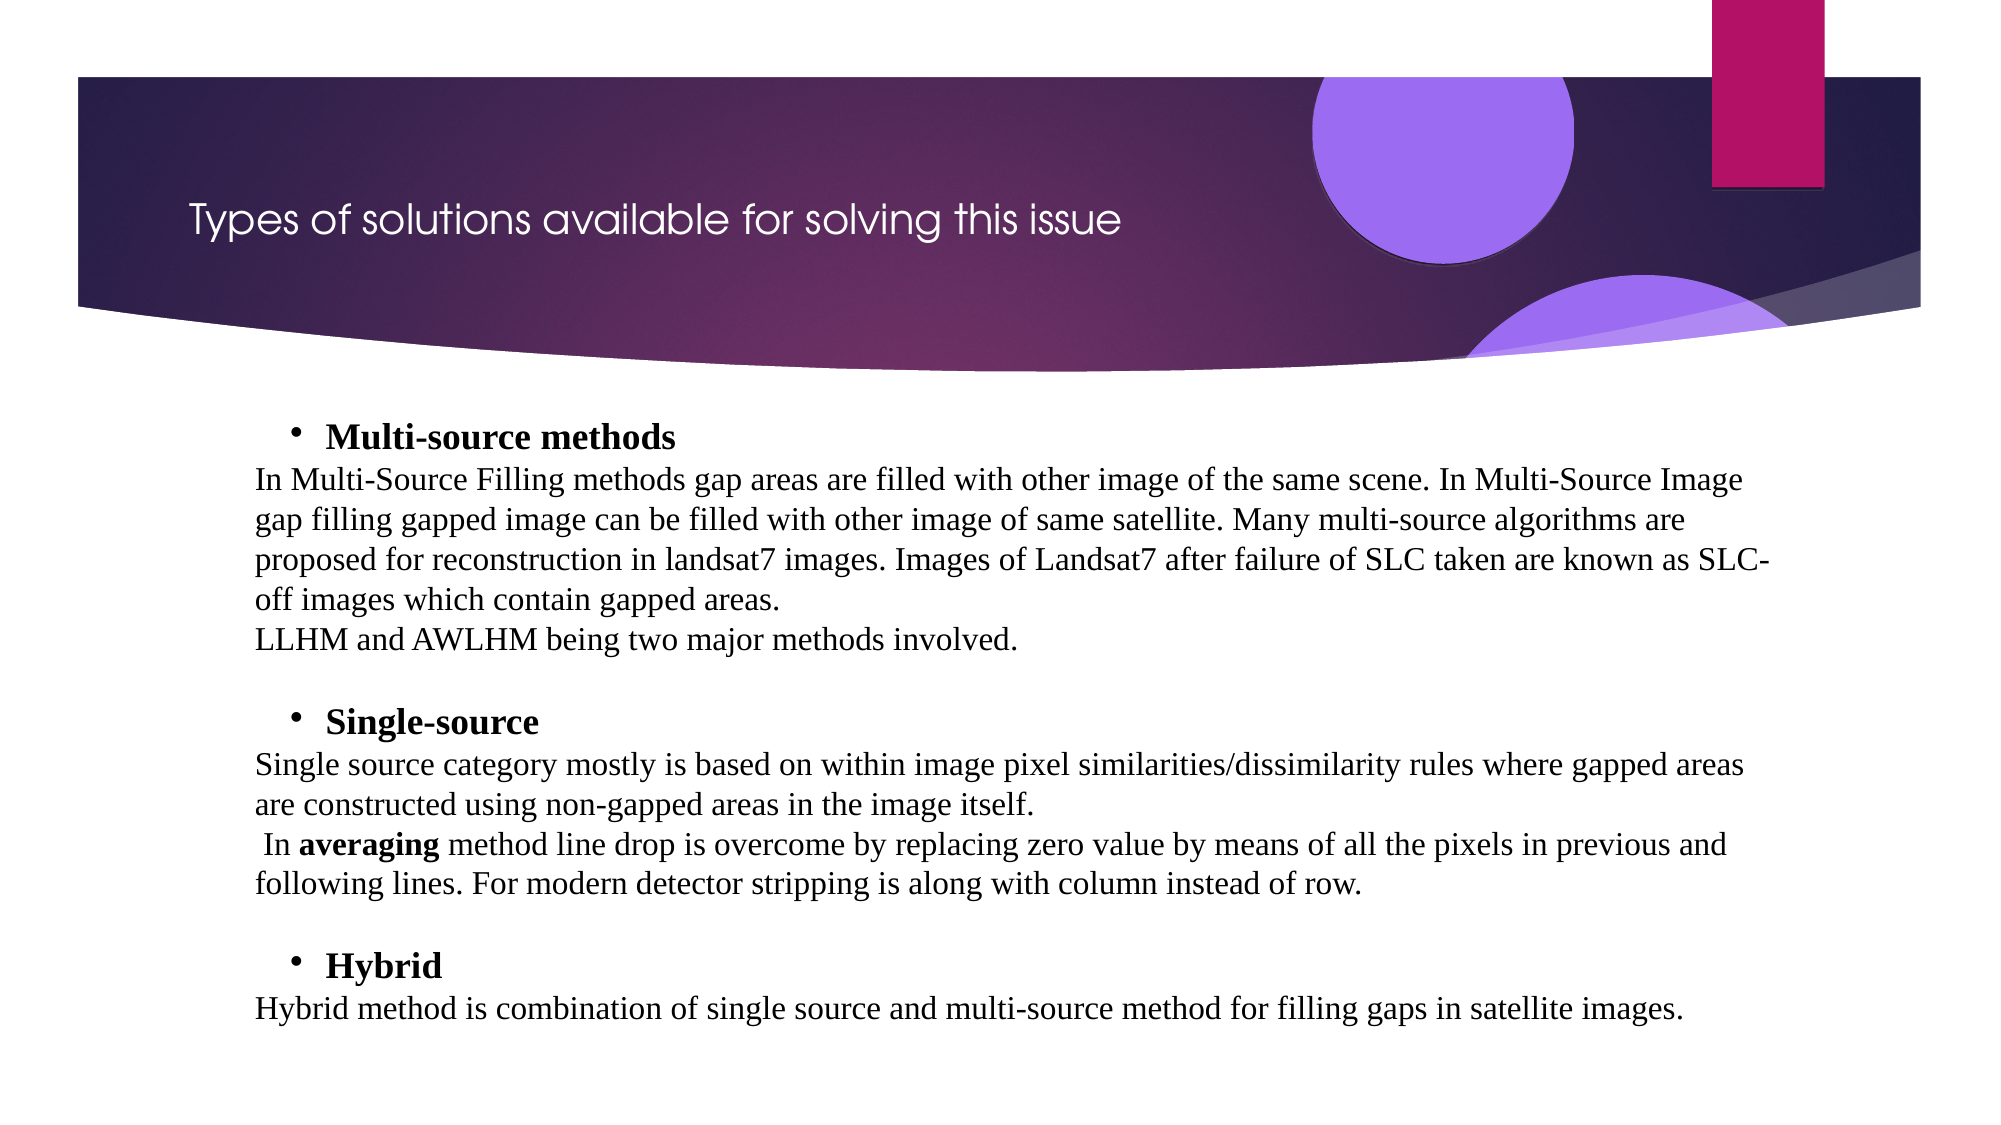

Types of solutions available for solving this issue
Multi-source methods
In Multi-Source Filling methods gap areas are filled with other image of the same scene. In Multi-Source Image gap filling gapped image can be filled with other image of same satellite. Many multi-source algorithms are proposed for reconstruction in landsat7 images. Images of Landsat7 after failure of SLC taken are known as SLC-off images which contain gapped areas.
LLHM and AWLHM being two major methods involved.

Single-source
Single source category mostly is based on within image pixel similarities/dissimilarity rules where gapped areas are constructed using non-gapped areas in the image itself.
 In averaging method line drop is overcome by replacing zero value by means of all the pixels in previous and following lines. For modern detector stripping is along with column instead of row.

Hybrid
Hybrid method is combination of single source and multi-source method for filling gaps in satellite images.